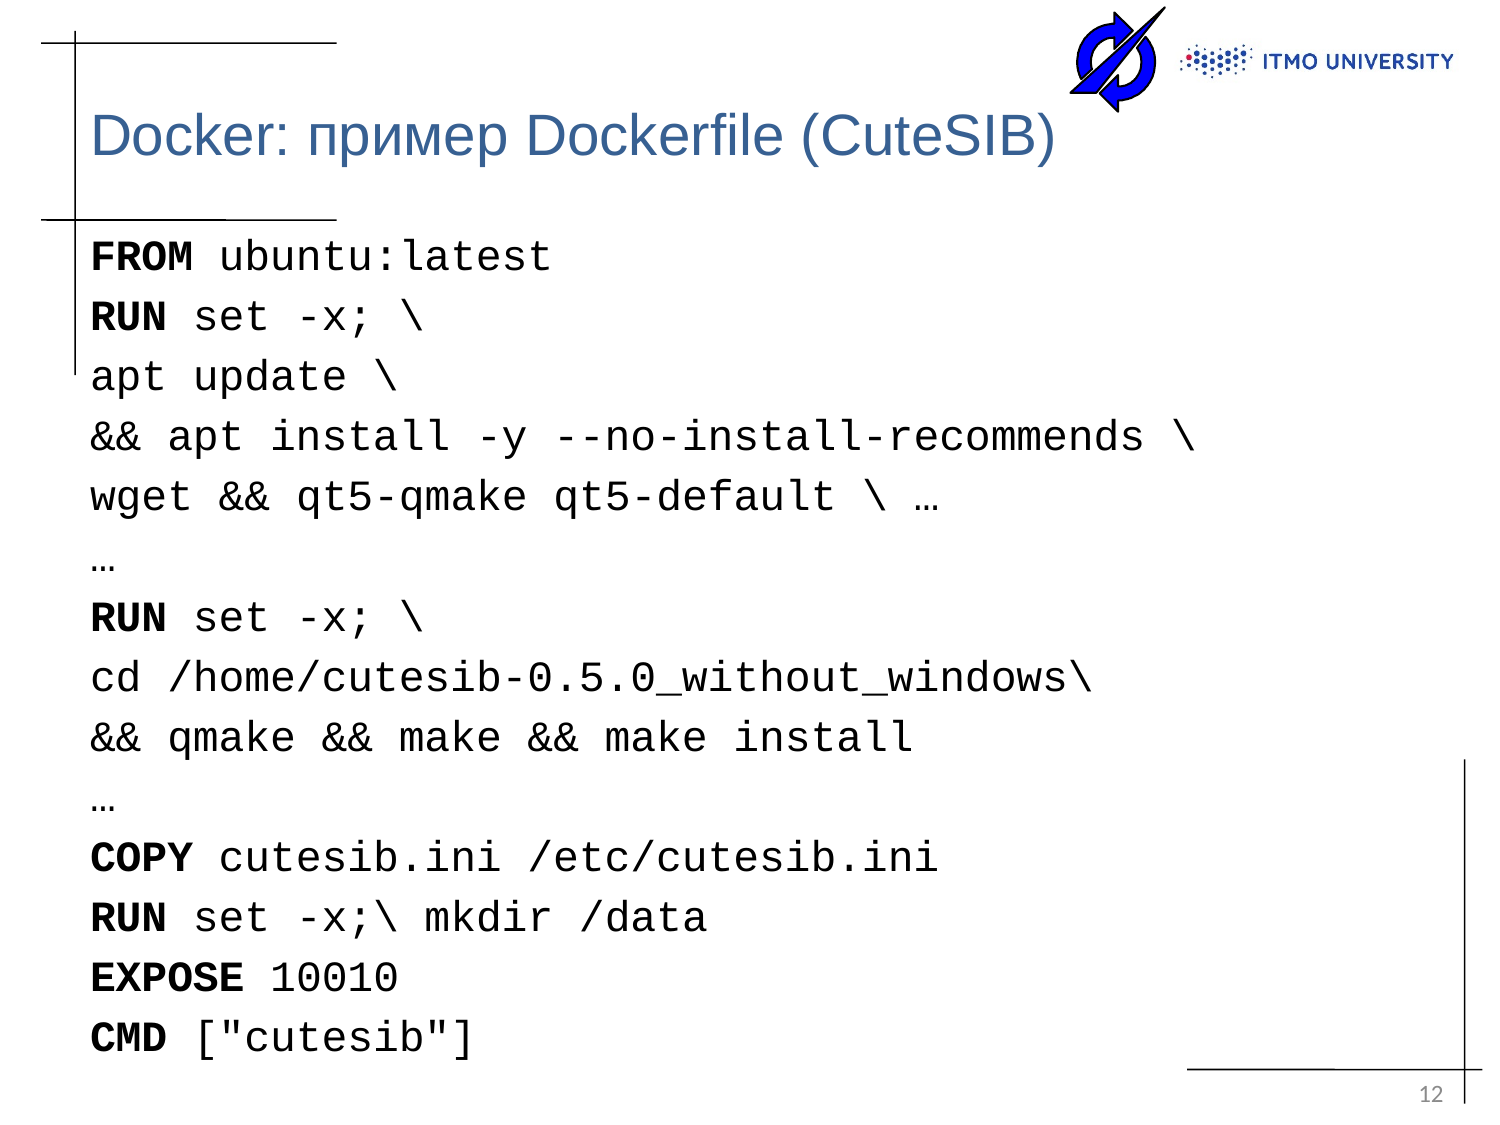

# Docker: пример Dockerfile (CuteSIB)
FROM ubuntu:latest
RUN set -x; \
apt update \
&& apt install -y --no-install-recommends \
wget && qt5-qmake qt5-default \ …
…
RUN set -x; \
cd /home/cutesib-0.5.0_without_windows\
&& qmake && make && make install
…
COPY cutesib.ini /etc/cutesib.ini
RUN set -x;\ mkdir /data
EXPOSE 10010
CMD ["cutesib"]
12